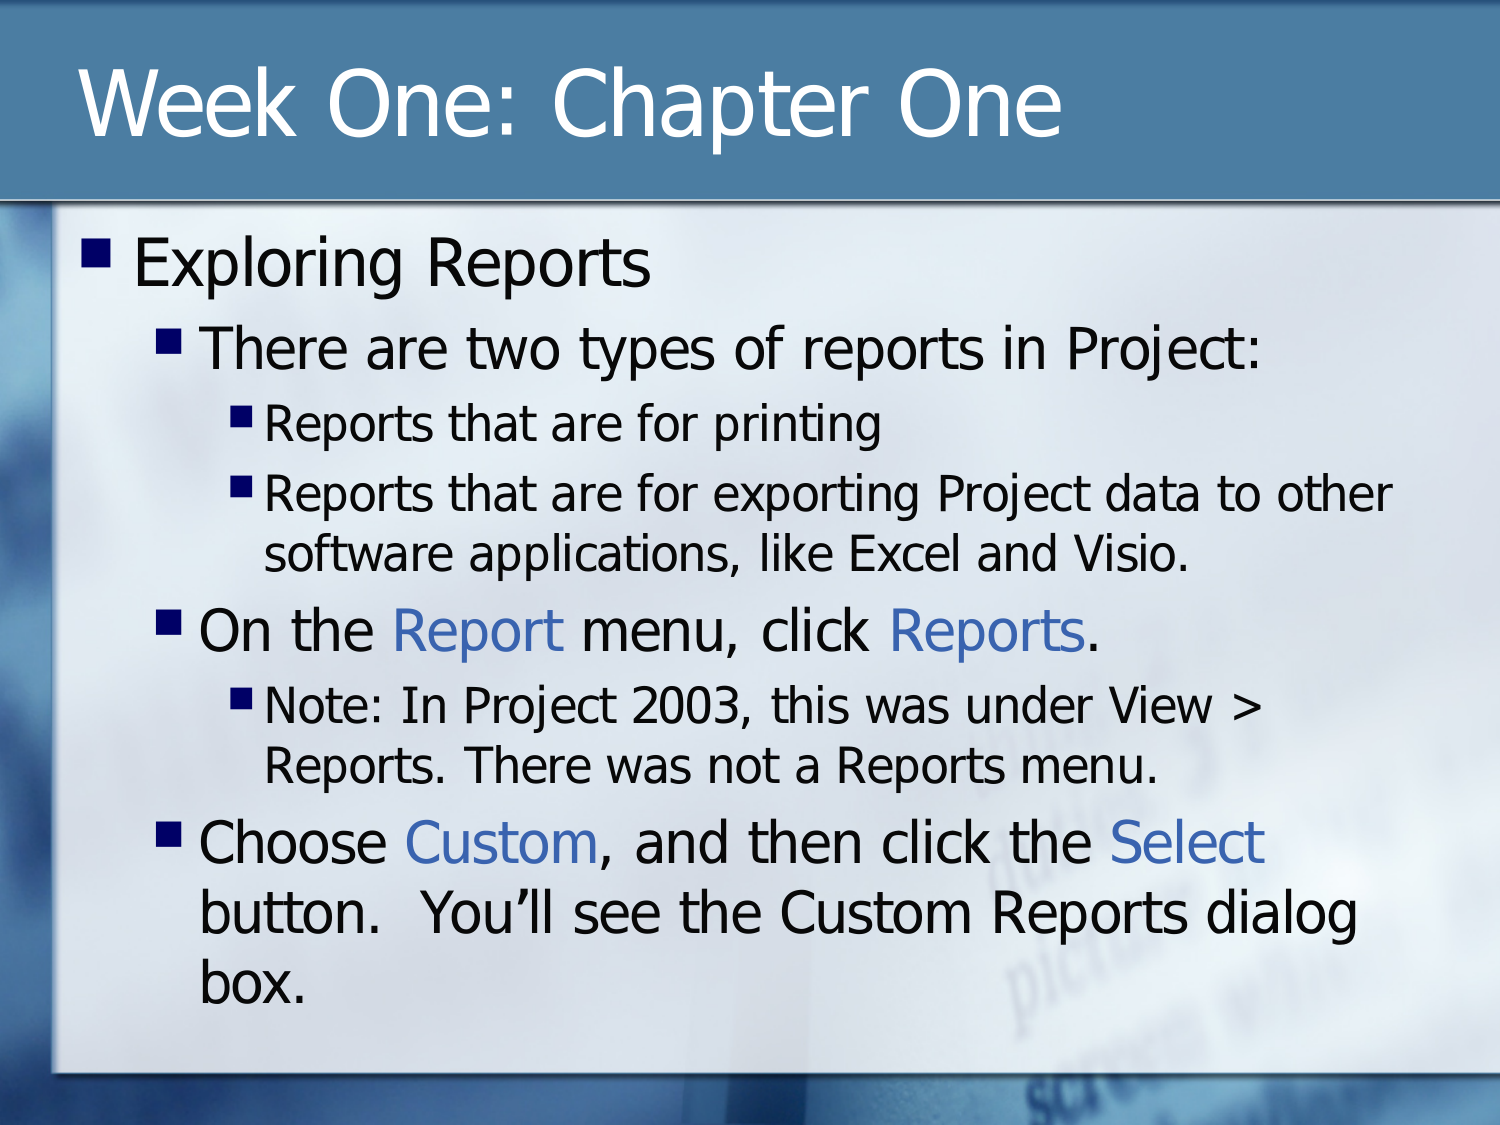

# Week One: Chapter One
Exploring Reports
There are two types of reports in Project:
Reports that are for printing
Reports that are for exporting Project data to other software applications, like Excel and Visio.
On the Report menu, click Reports.
Note: In Project 2003, this was under View > Reports. There was not a Reports menu.
Choose Custom, and then click the Select button.  You’ll see the Custom Reports dialog box.